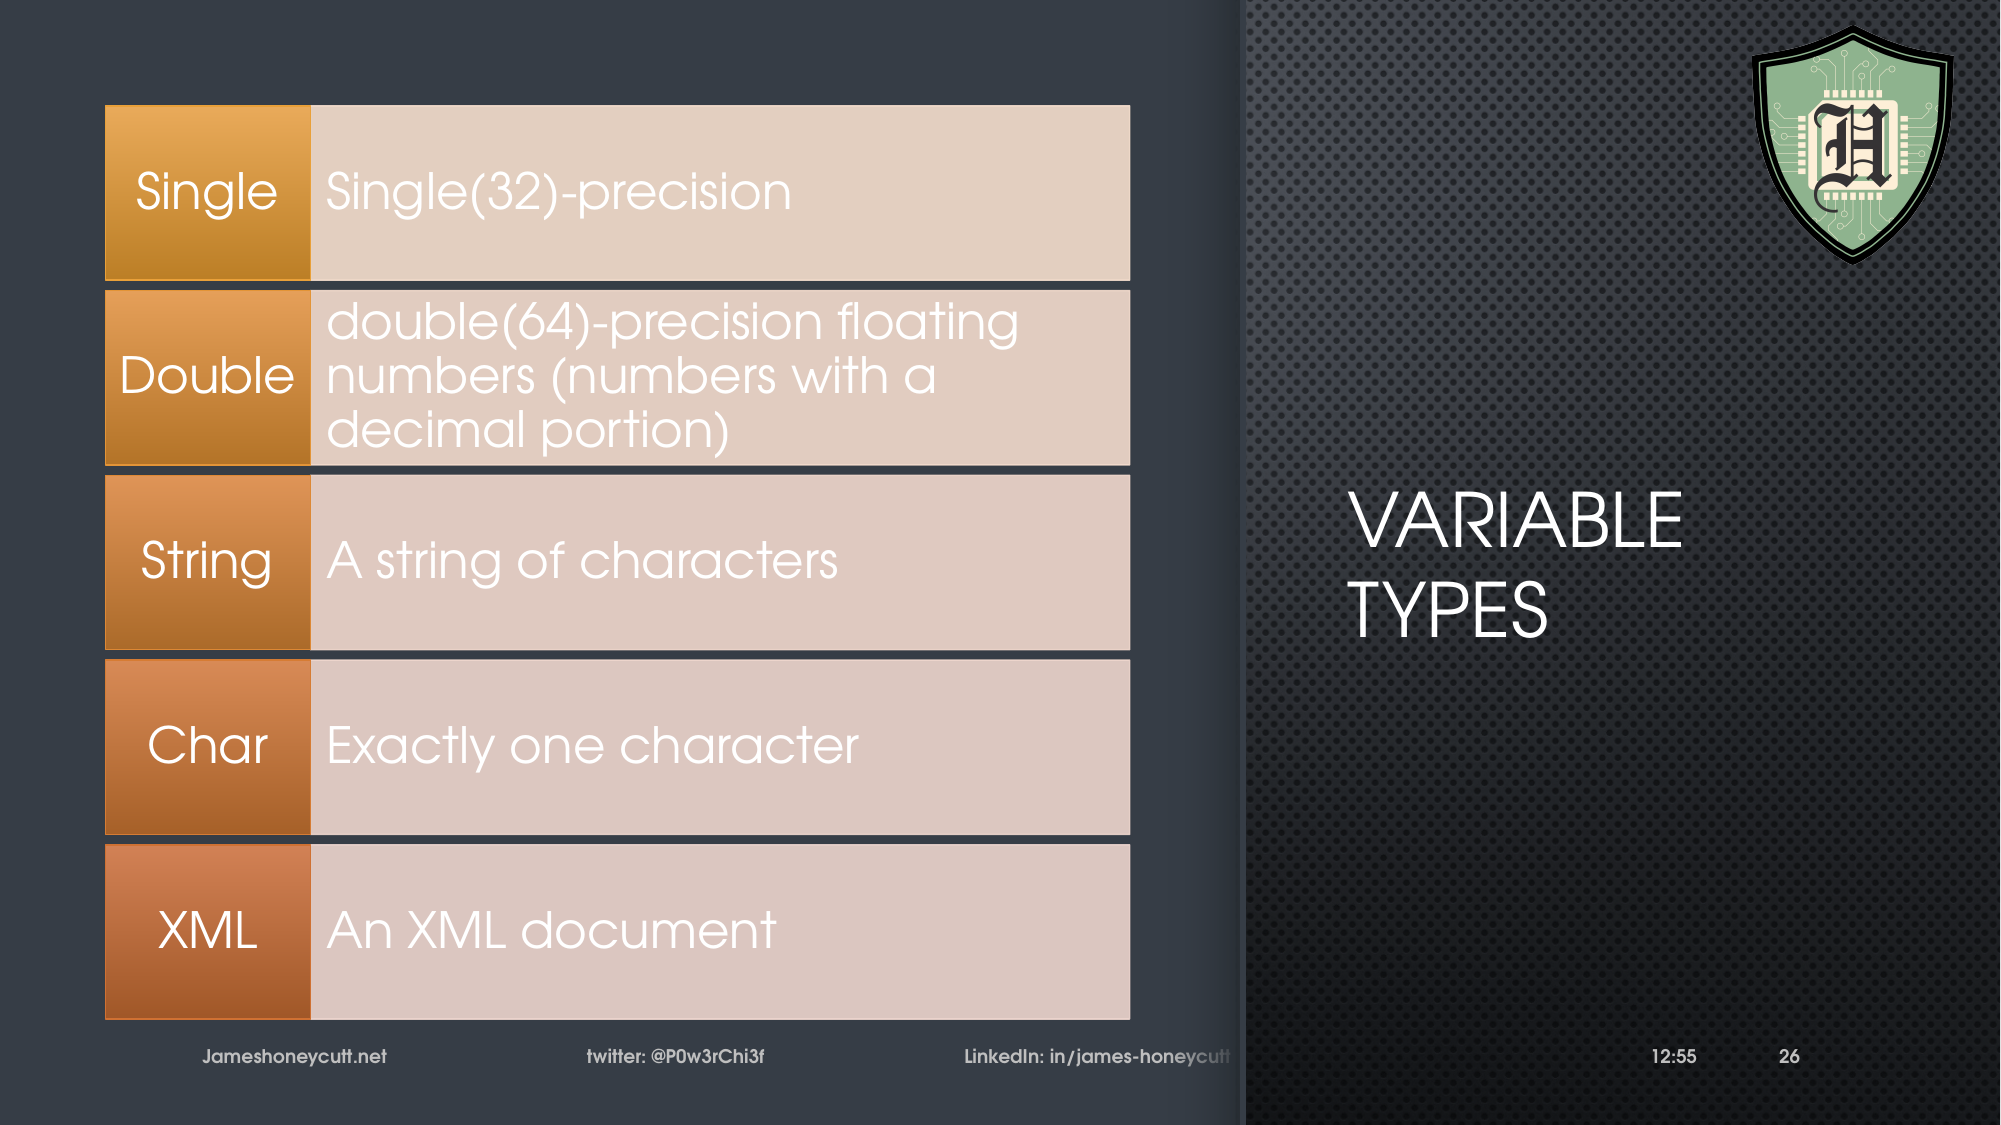

# Variable Types
Single(32)-precision
Single
double(64)-precision floating numbers (numbers with a decimal portion)
Double
A string of characters
String
Exactly one character
Char
An XML document
XML

Jameshoneycutt.net                                      twitter: @P0w3rChi3f                                      LinkedIn: in/james-honeycutt
12:55
26